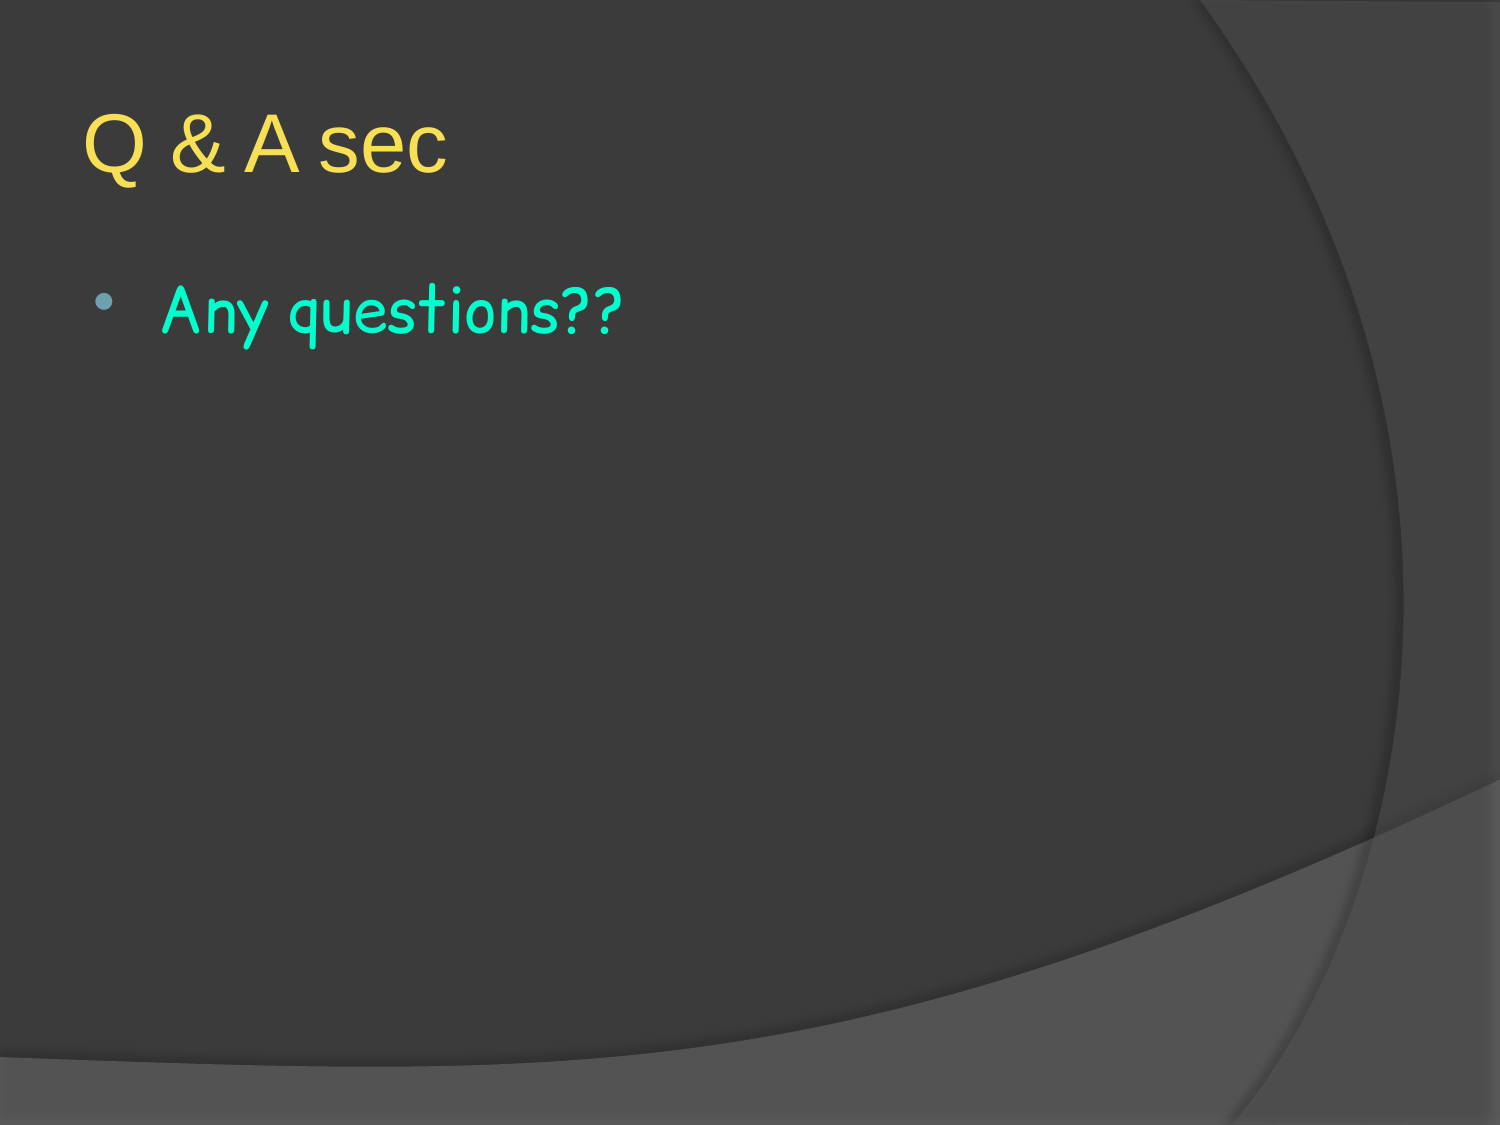

# Q & A sec
Any questions??